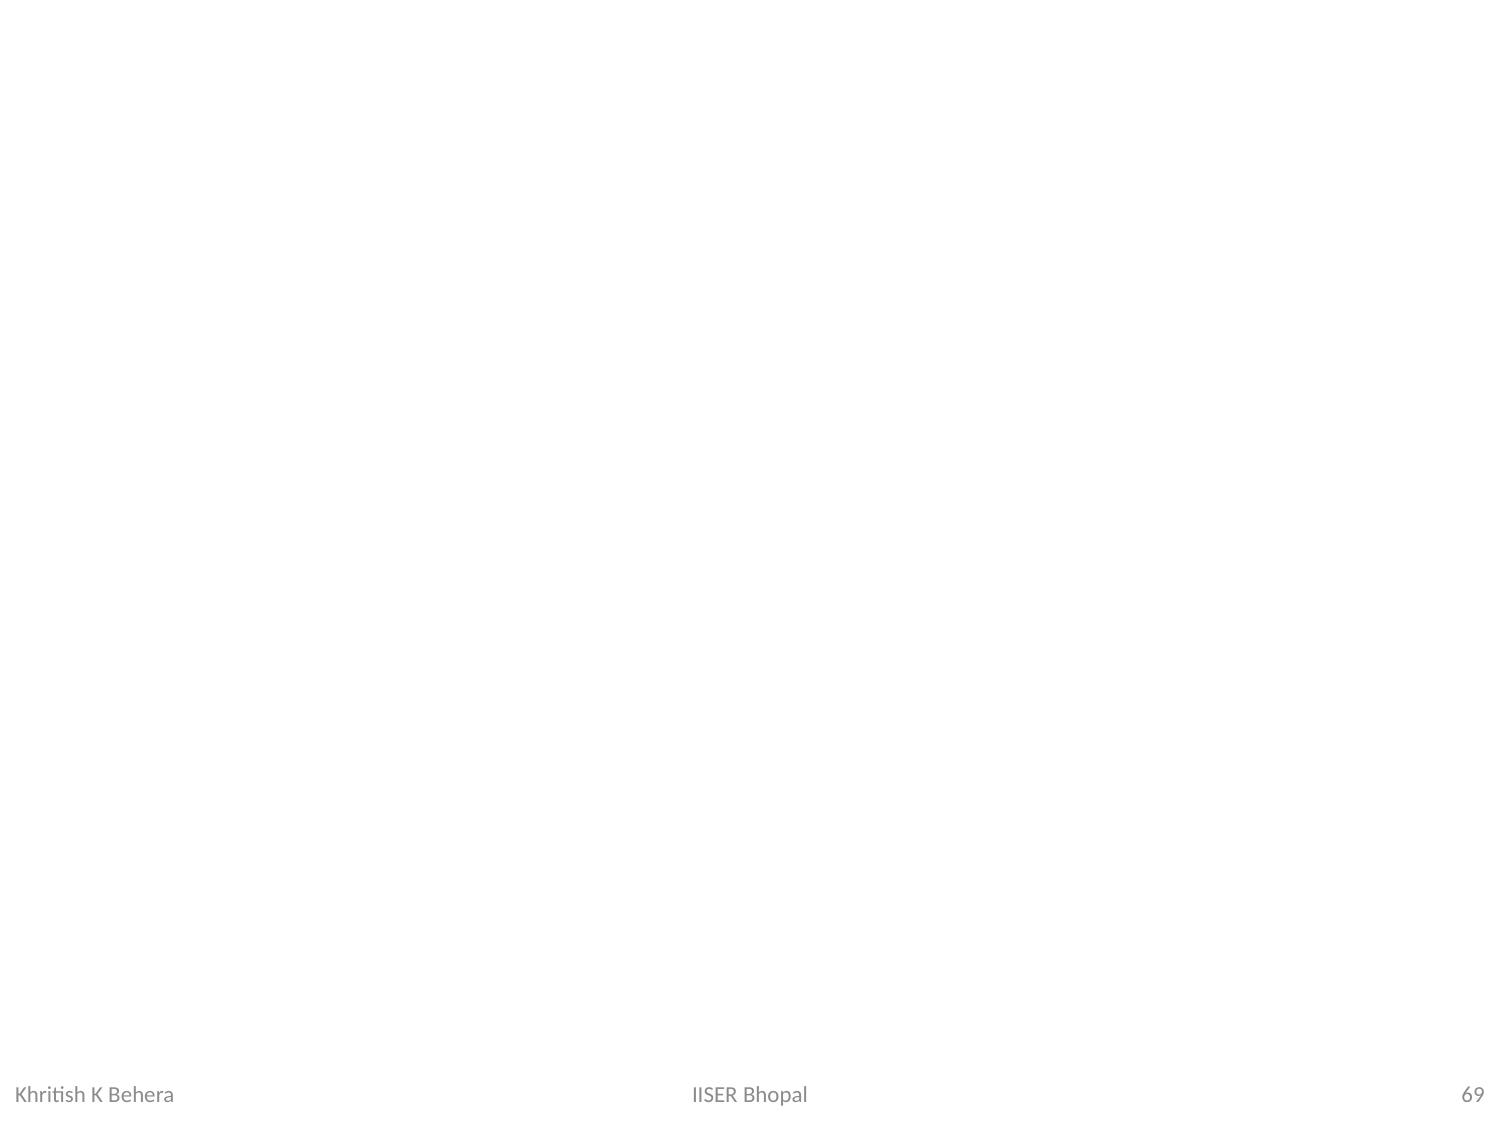

#
69
IISER Bhopal
Khritish K Behera